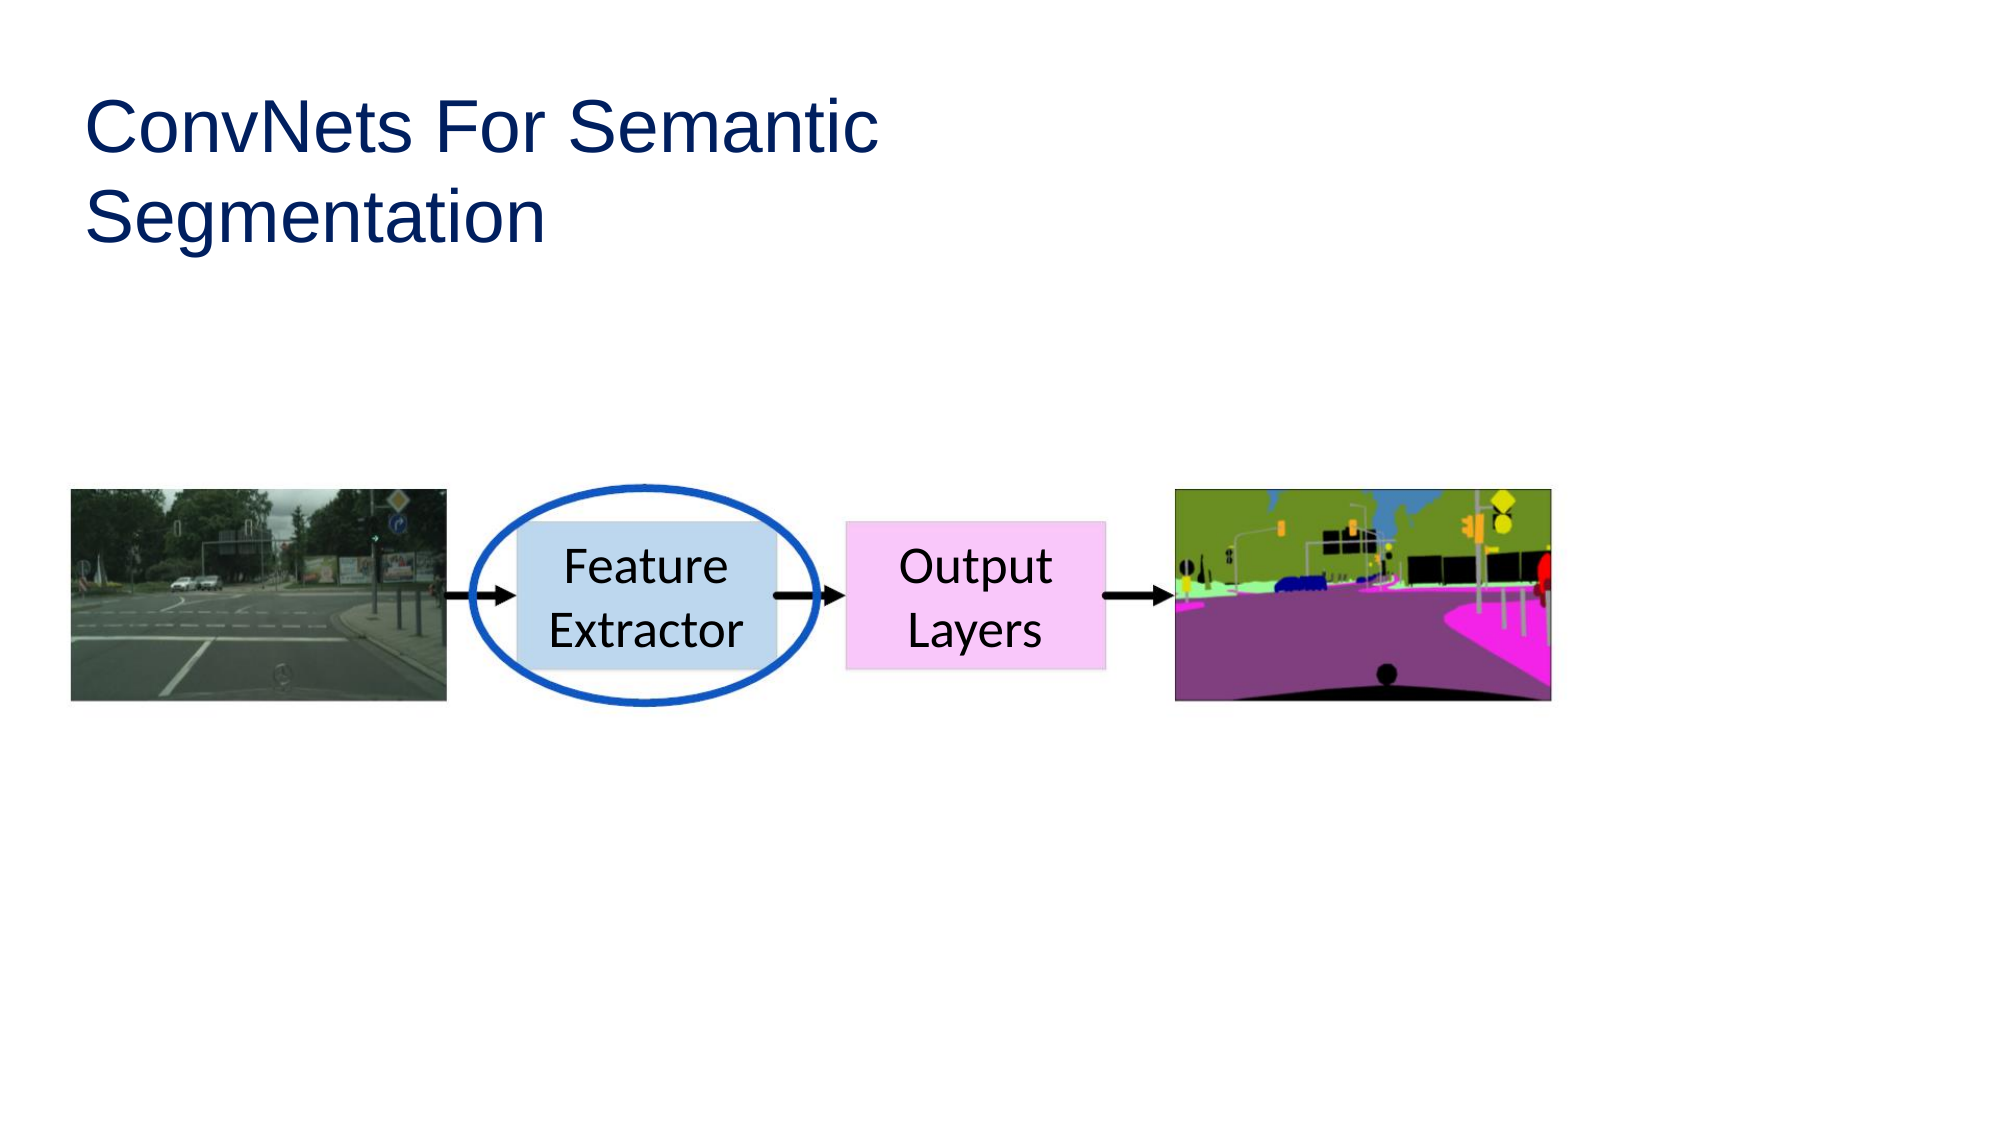

ConvNets For Semantic Segmentation
Feature
Extractor
Output
Layers